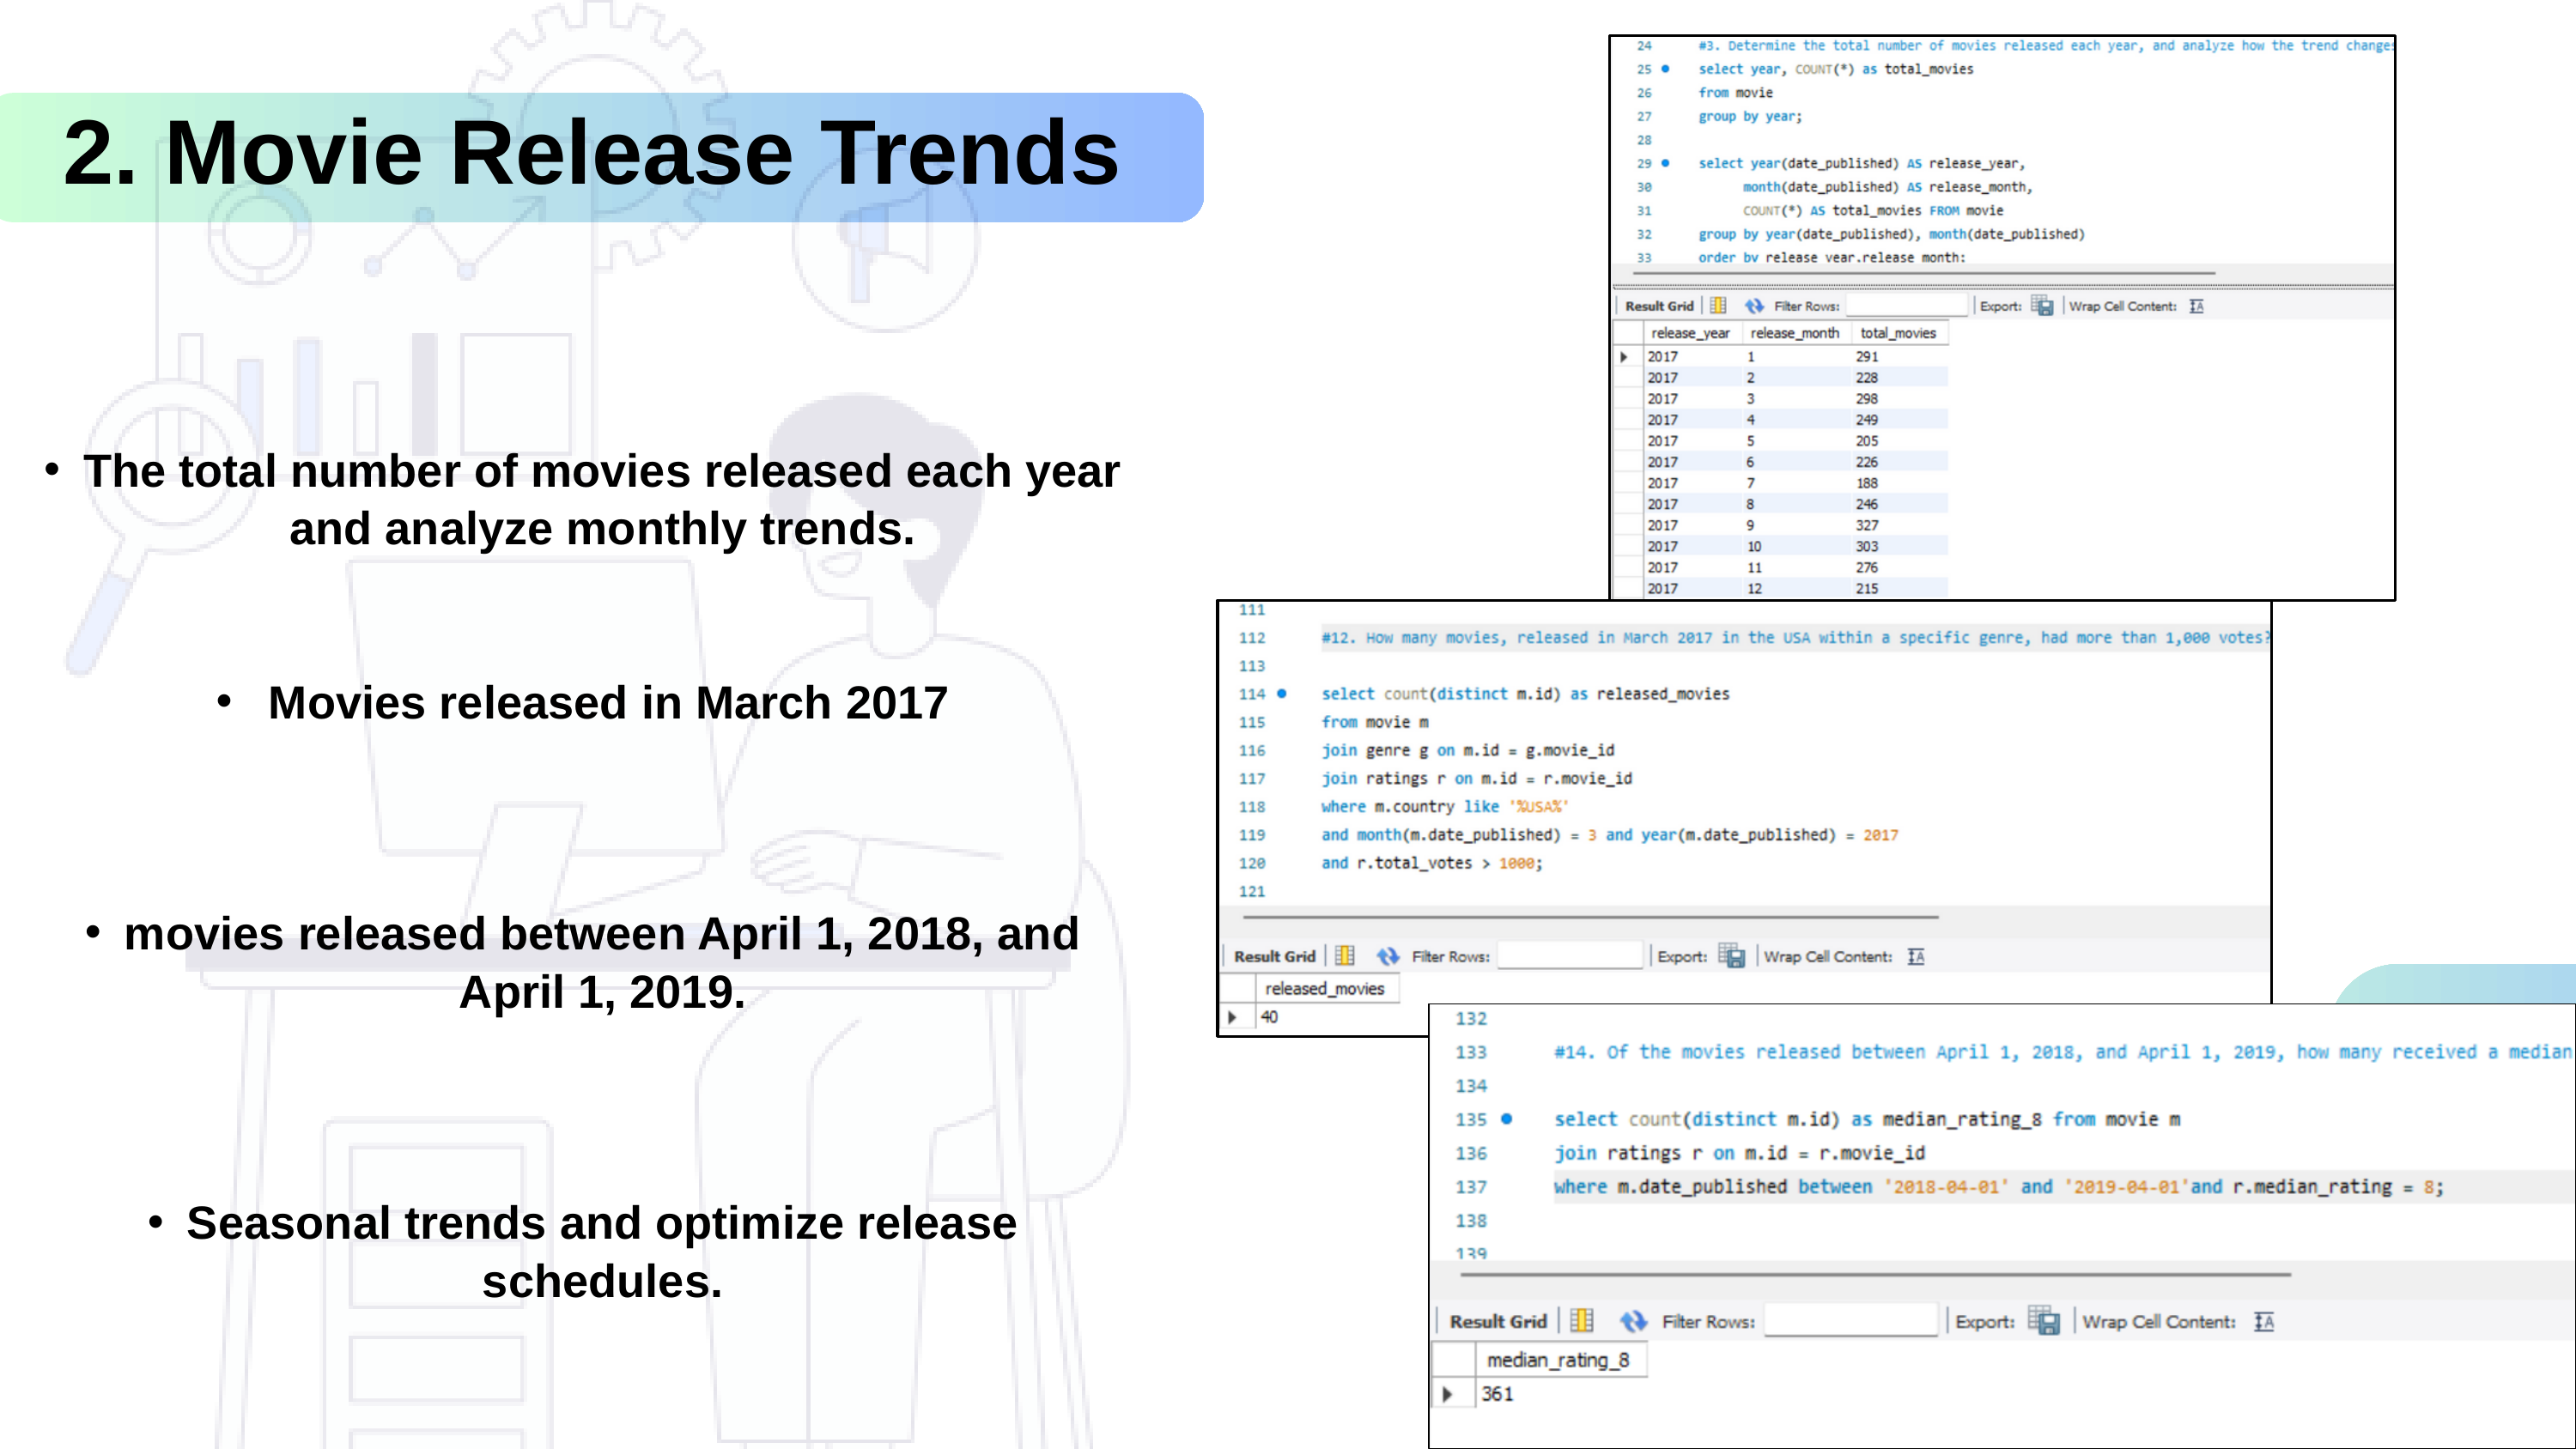

2. Movie Release Trends

The total number of movies released each year and analyze monthly trends.

 Movies released in March 2017

movies released between April 1, 2018, and April 1, 2019.

Seasonal trends and optimize release schedules.